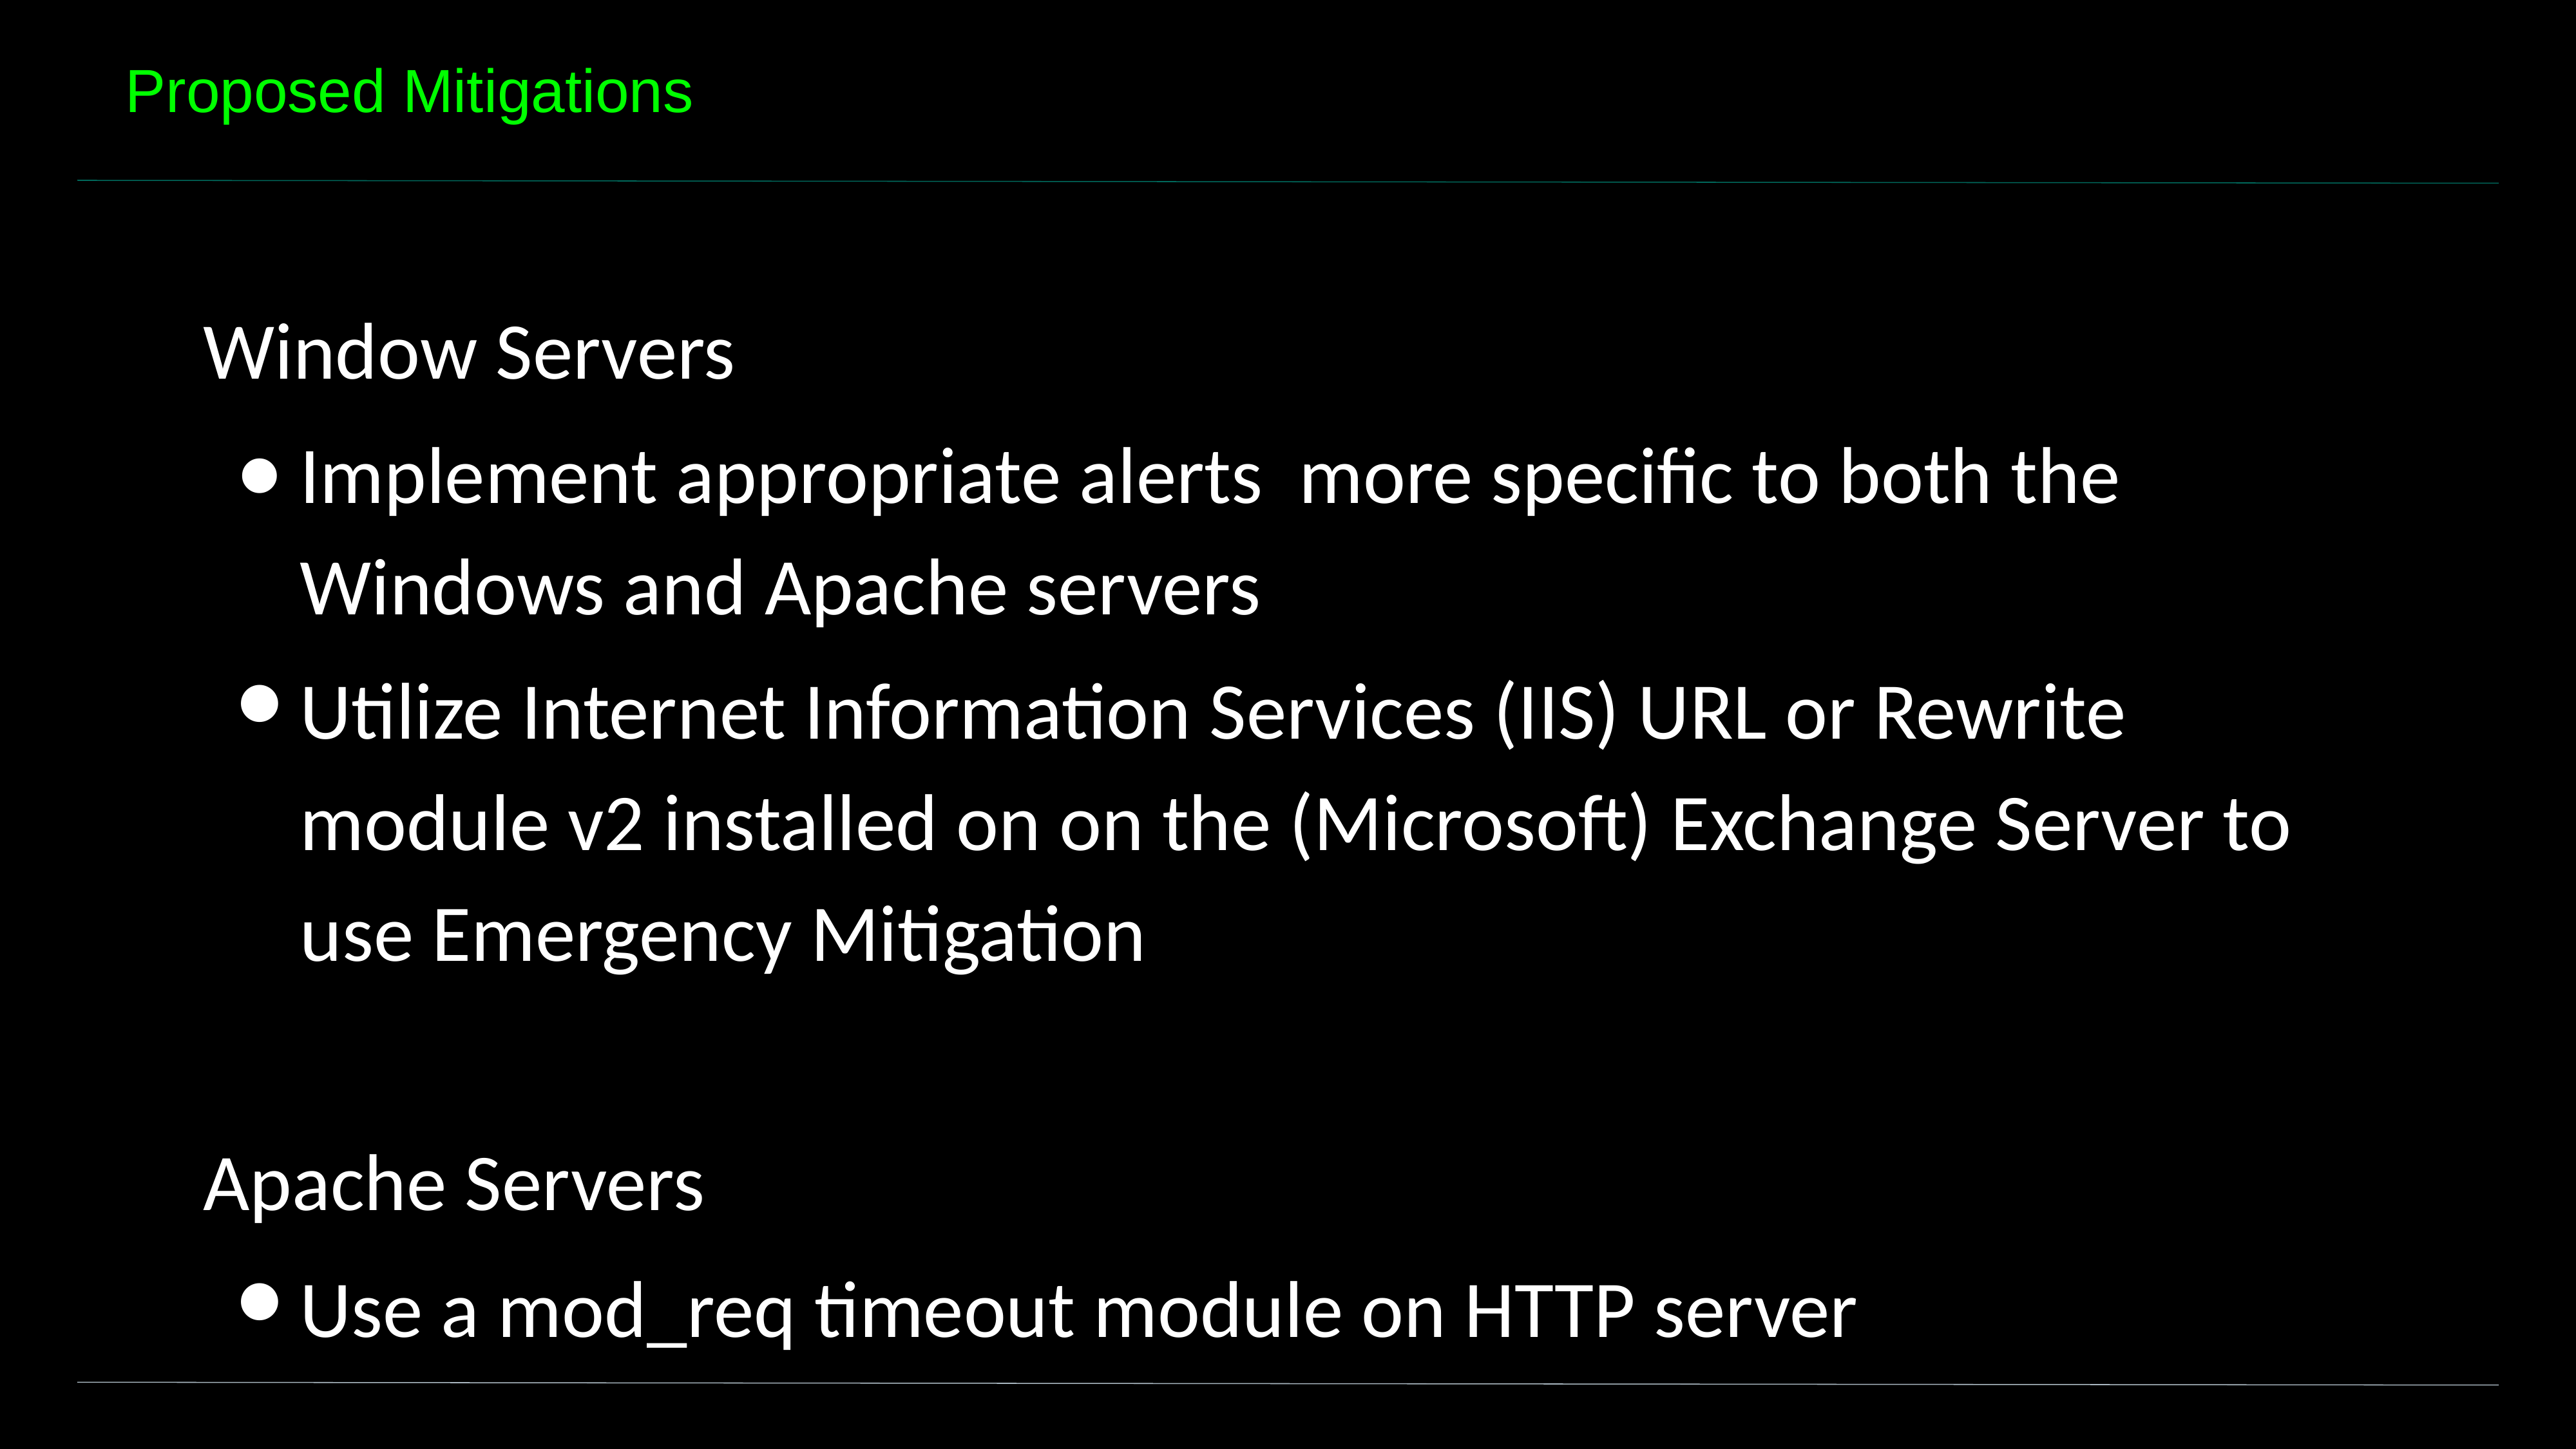

# Proposed Mitigations

Window Servers
Implement appropriate alerts  more specific to both the Windows and Apache servers
Utilize Internet Information Services (IIS) URL or Rewrite module v2 installed on on the (Microsoft) Exchange Server to use Emergency Mitigation

Apache Servers
Use a mod_req timeout module on HTTP server

40